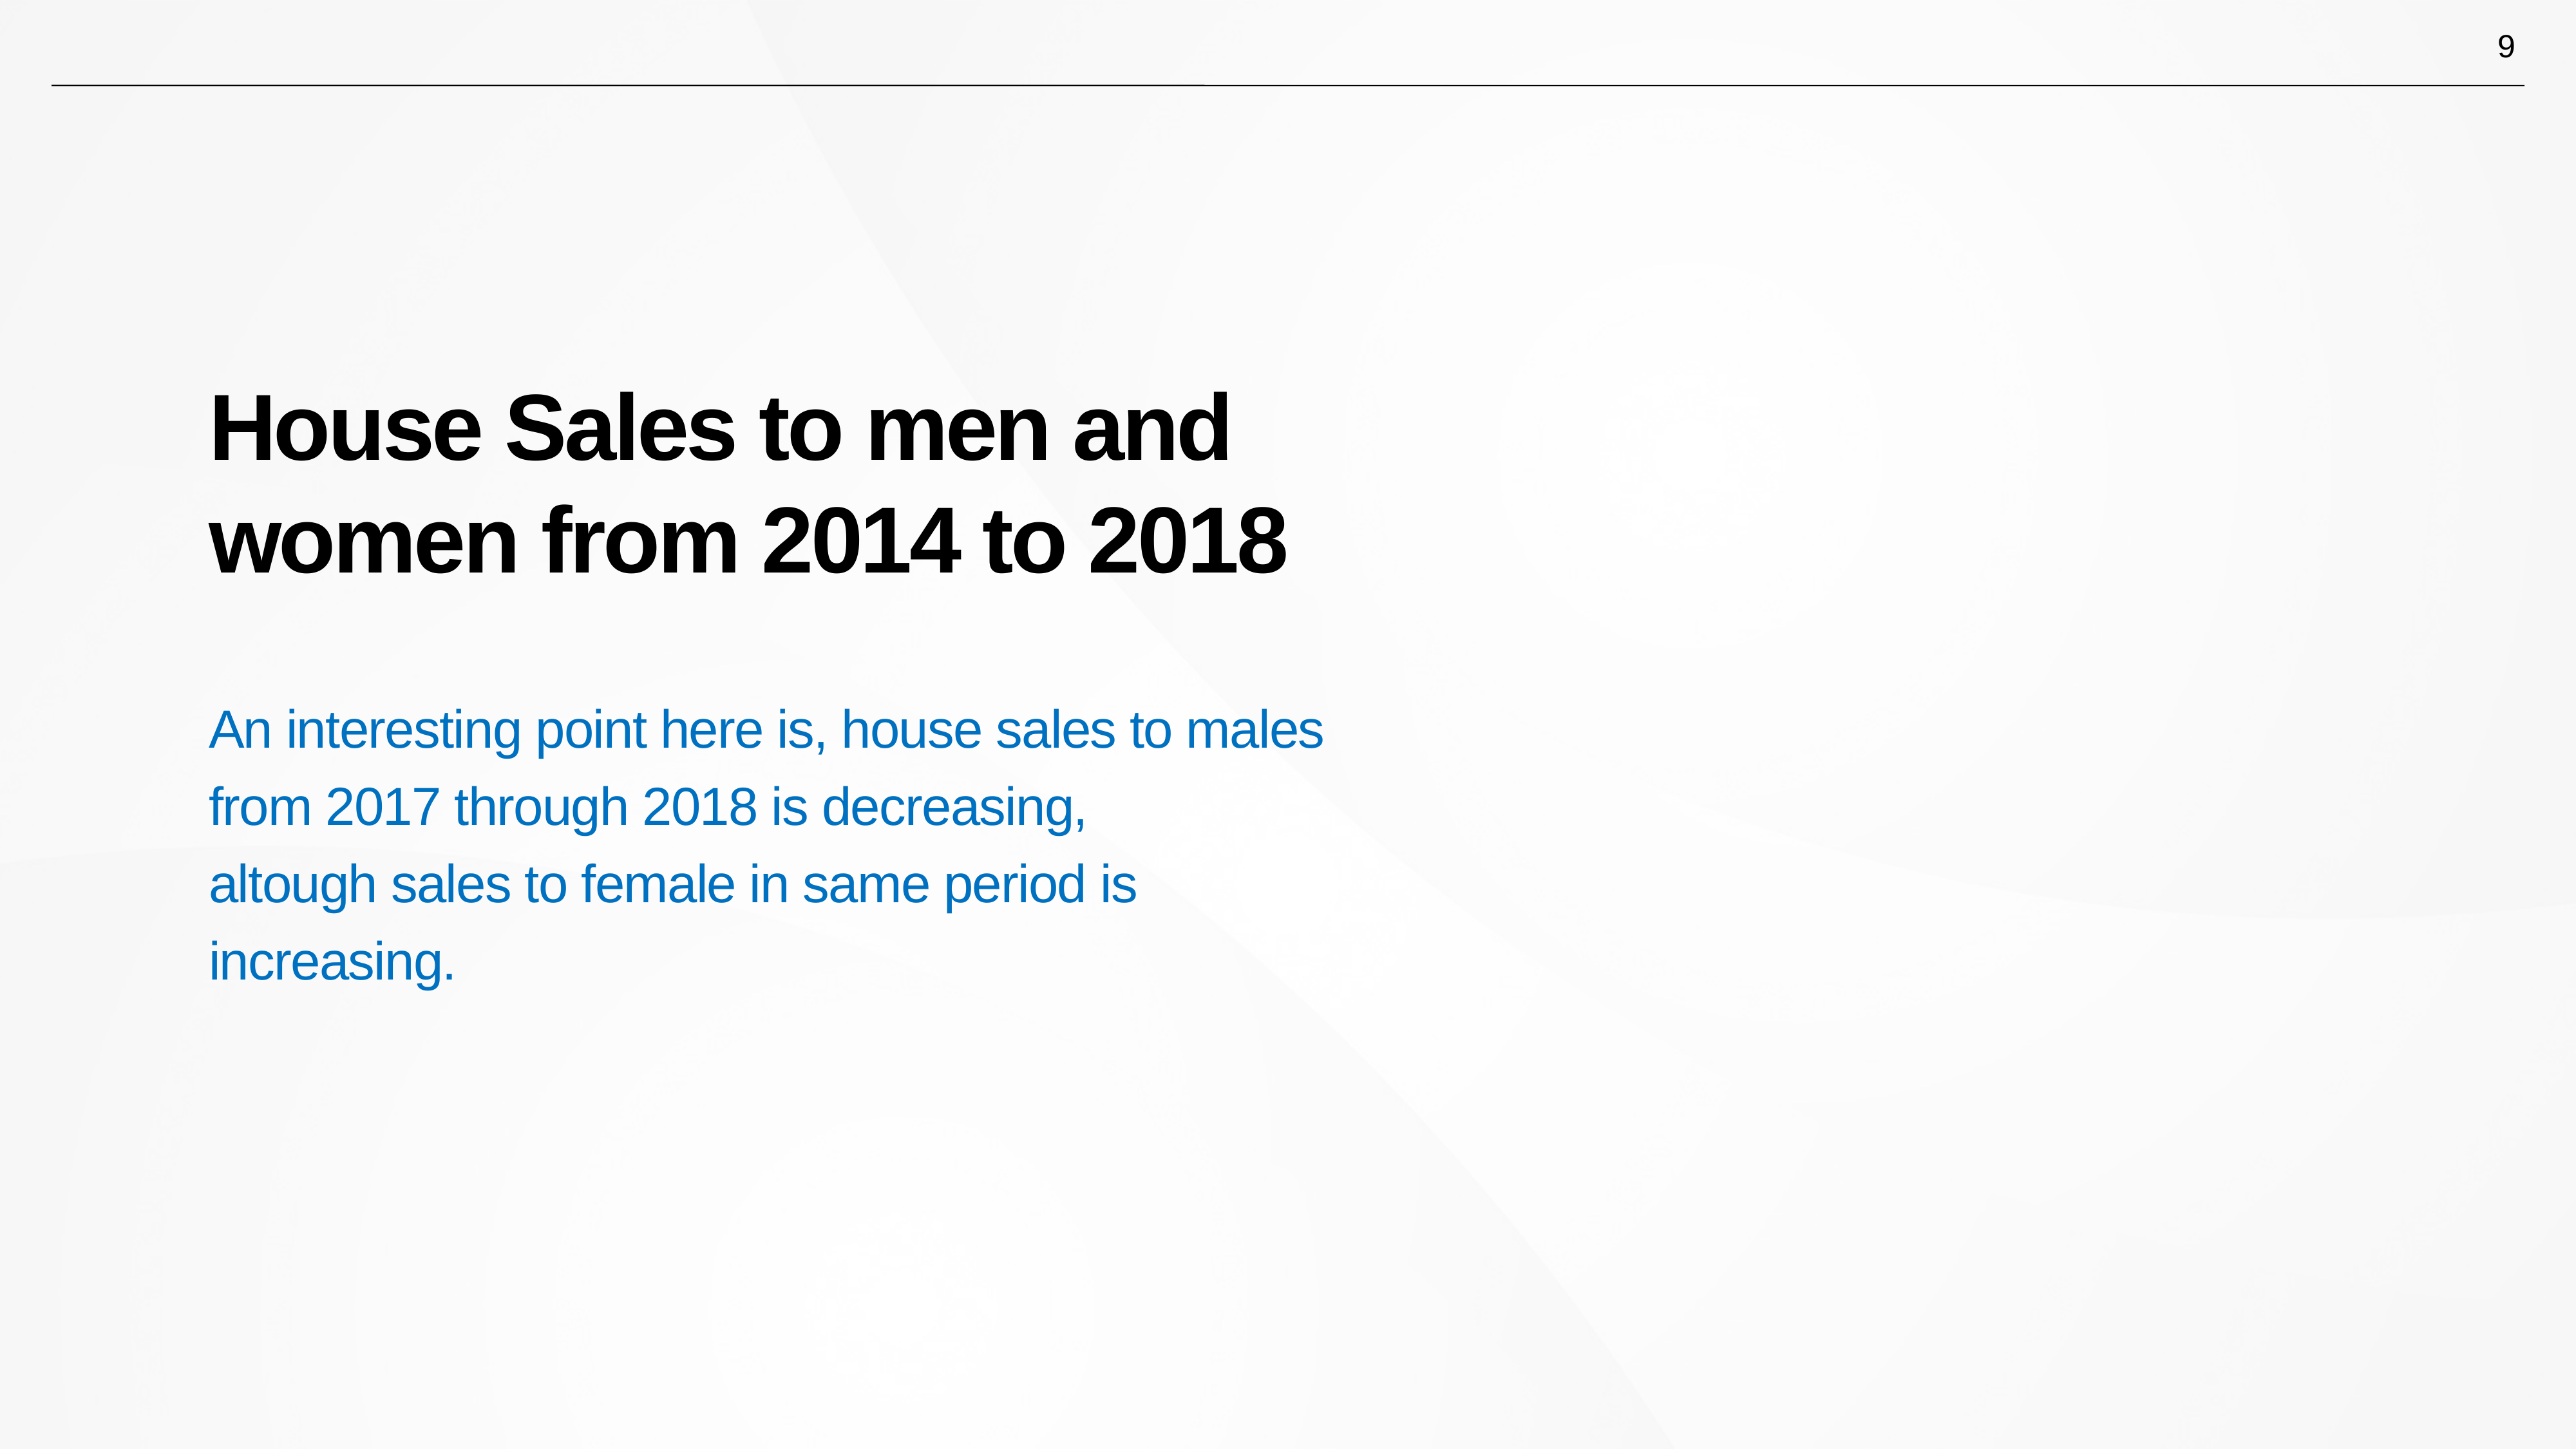

9

### Chart

| Category |
|---|
House Sales to men and women from 2014 to 2018
An interesting point here is, house sales to males from 2017 through 2018 is decreasing,
altough sales to female in same period is increasing.